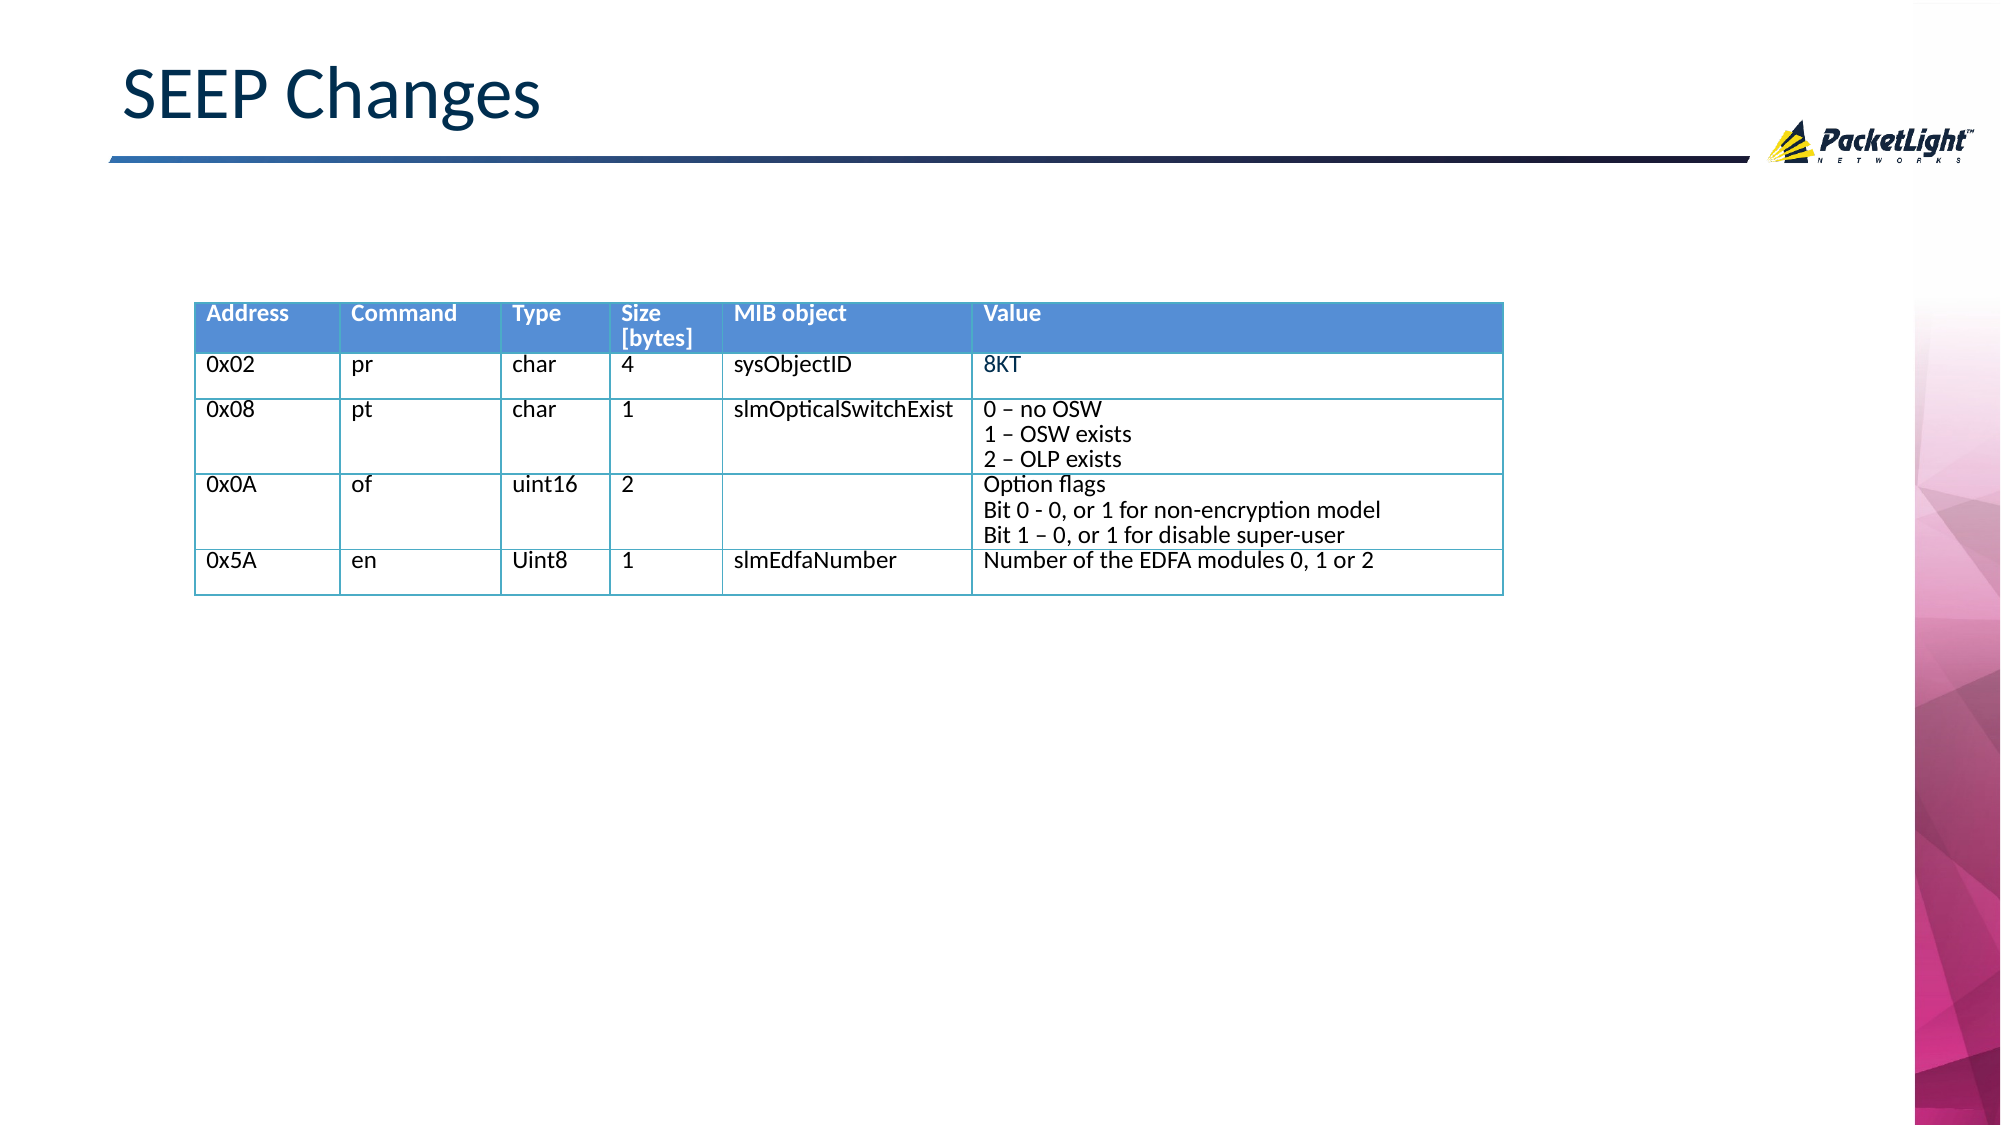

# SEEP Changes
| Address | Command | Type | Size [bytes] | MIB object | Value |
| --- | --- | --- | --- | --- | --- |
| 0x02 | pr | char | 4 | sysObjectID | 8KT |
| 0x08 | pt | char | 1 | slmOpticalSwitchExist | 0 – no OSW 1 – OSW exists 2 – OLP exists |
| 0x0A | of | uint16 | 2 |  | Option flags Bit 0 - 0, or 1 for non-encryption model Bit 1 – 0, or 1 for disable super-user |
| 0x5A | en | Uint8 | 1 | slmEdfaNumber | Number of the EDFA modules 0, 1 or 2 |